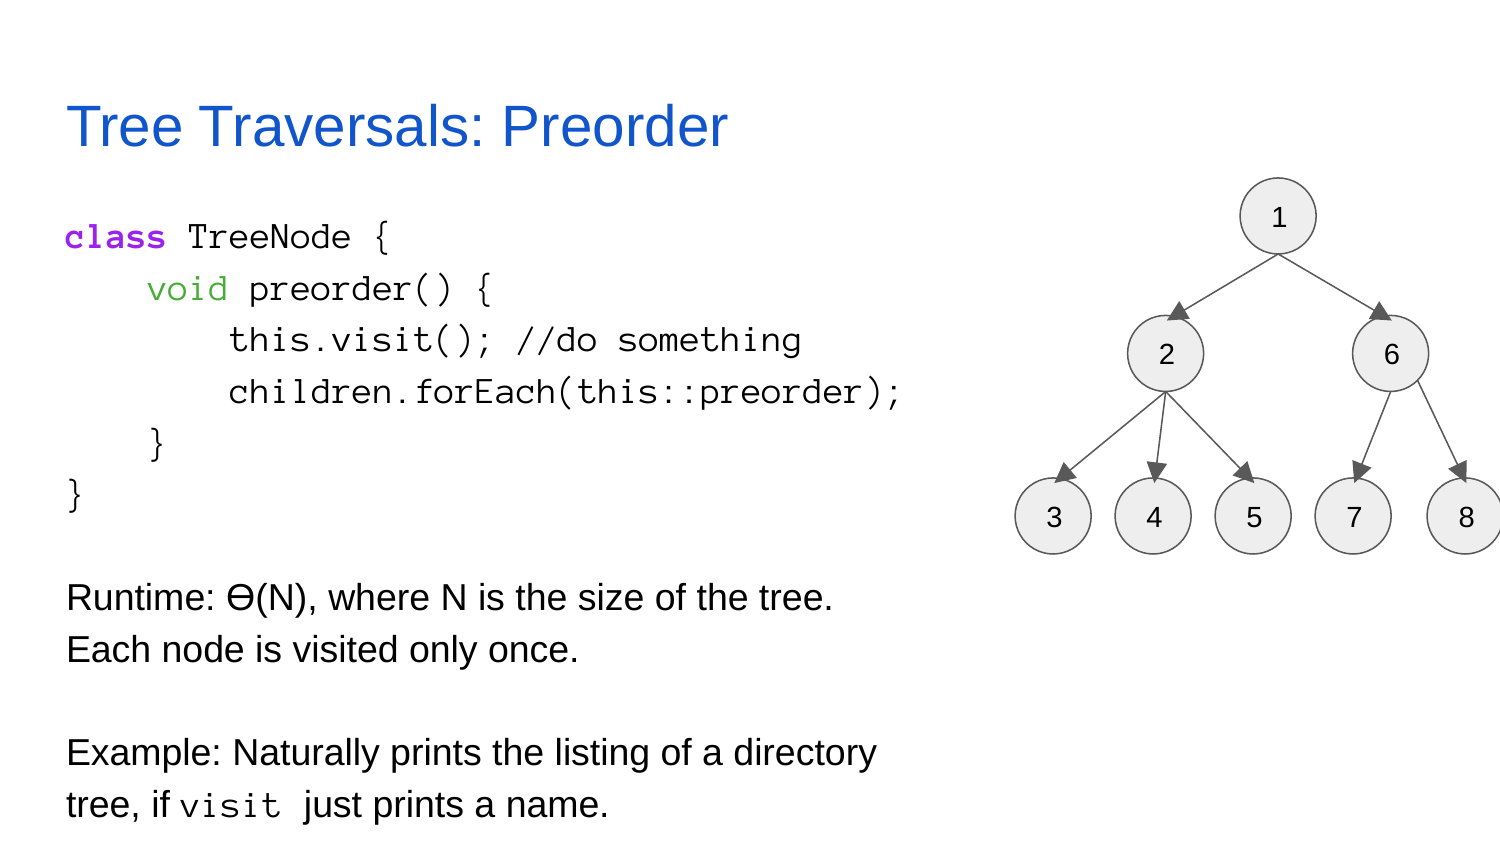

# Tree Traversals: Preorder

1
class TreeNode {
    void preorder() {
        this.visit(); //do something
        children.forEach(this::preorder);
    }
}

Runtime: ϴ(N), where N is the size of the tree.
Each node is visited only once.

Example: Naturally prints the listing of a directory tree, if visit just prints a name.

2
6

8
3
4
5
7